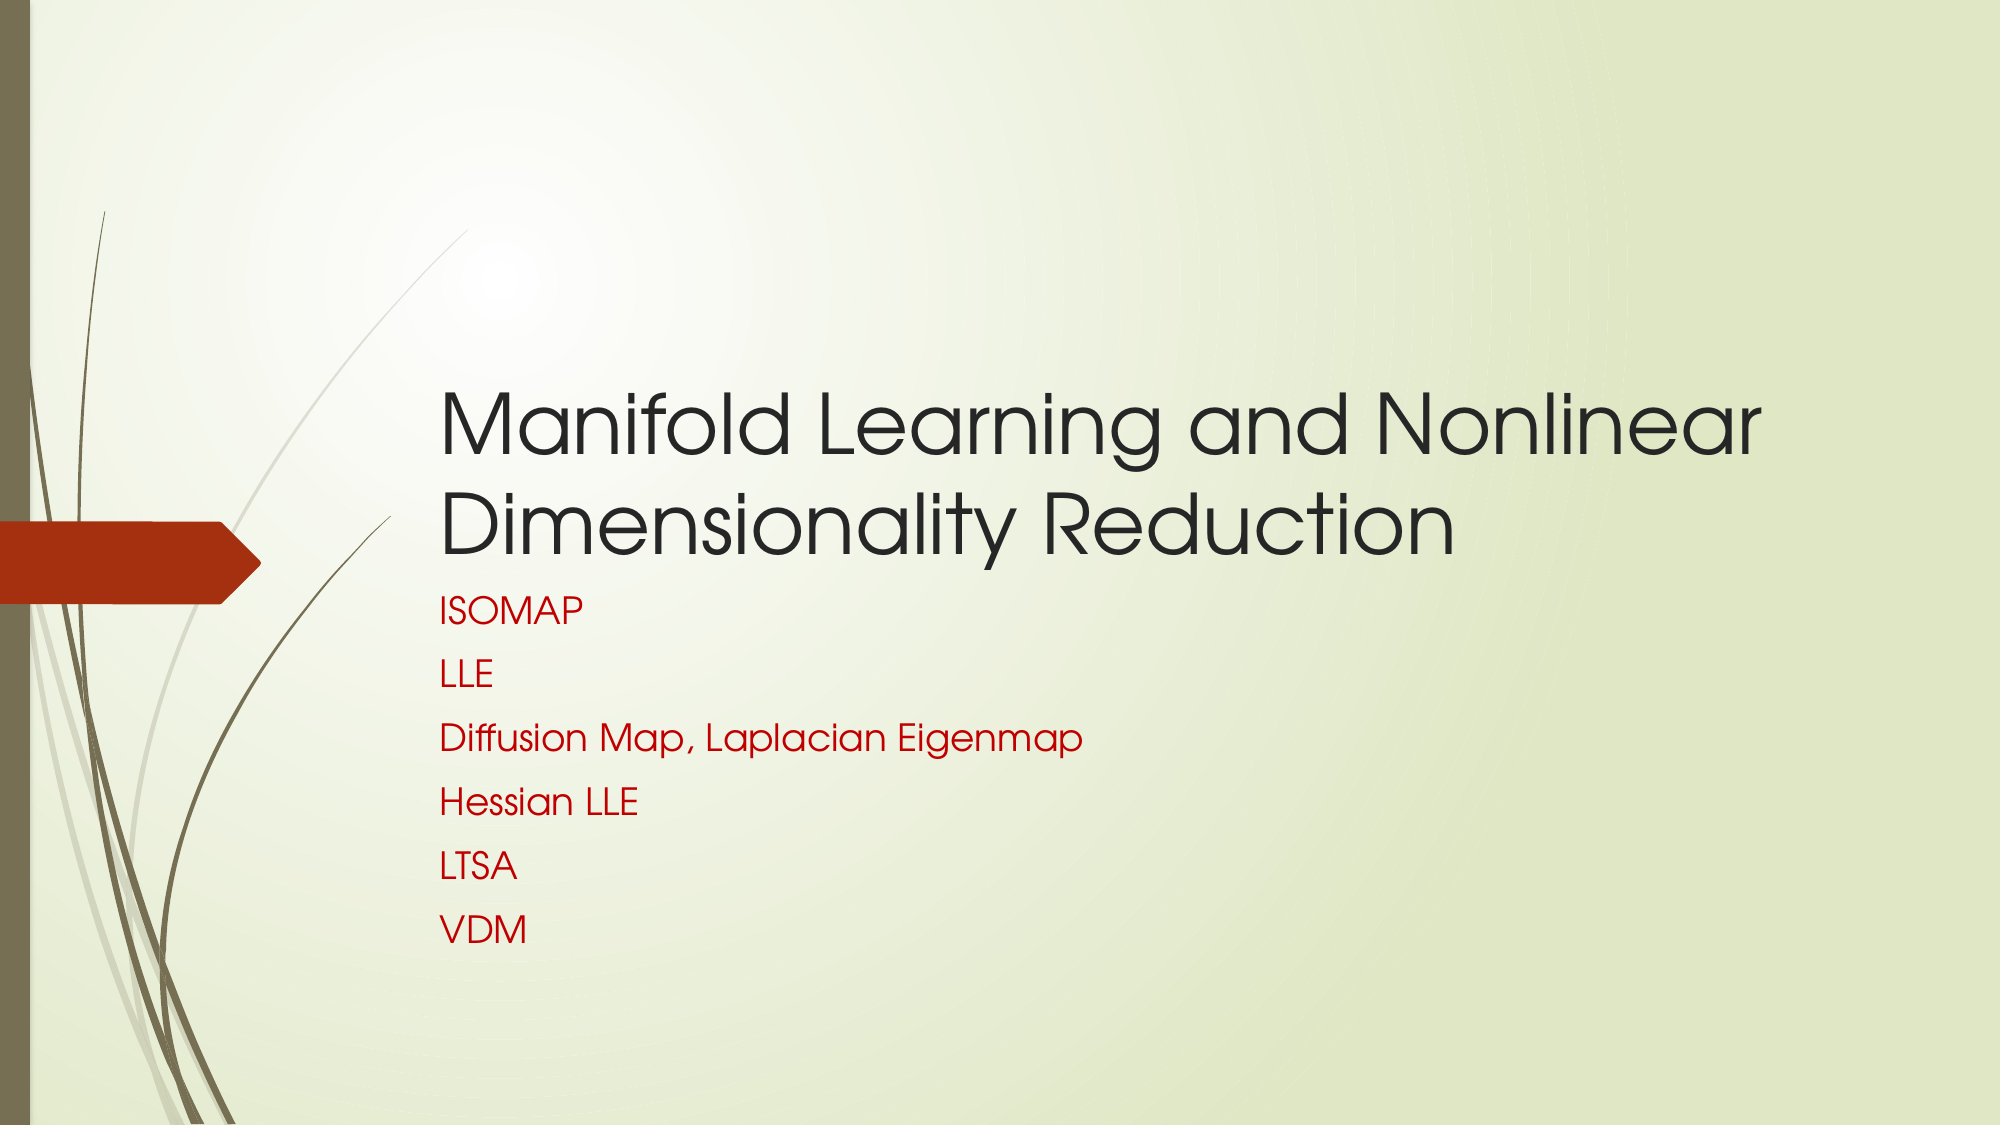

# Manifold Learning and Nonlinear Dimensionality Reduction
ISOMAP
LLE
Diffusion Map, Laplacian Eigenmap
Hessian LLE
LTSA
VDM